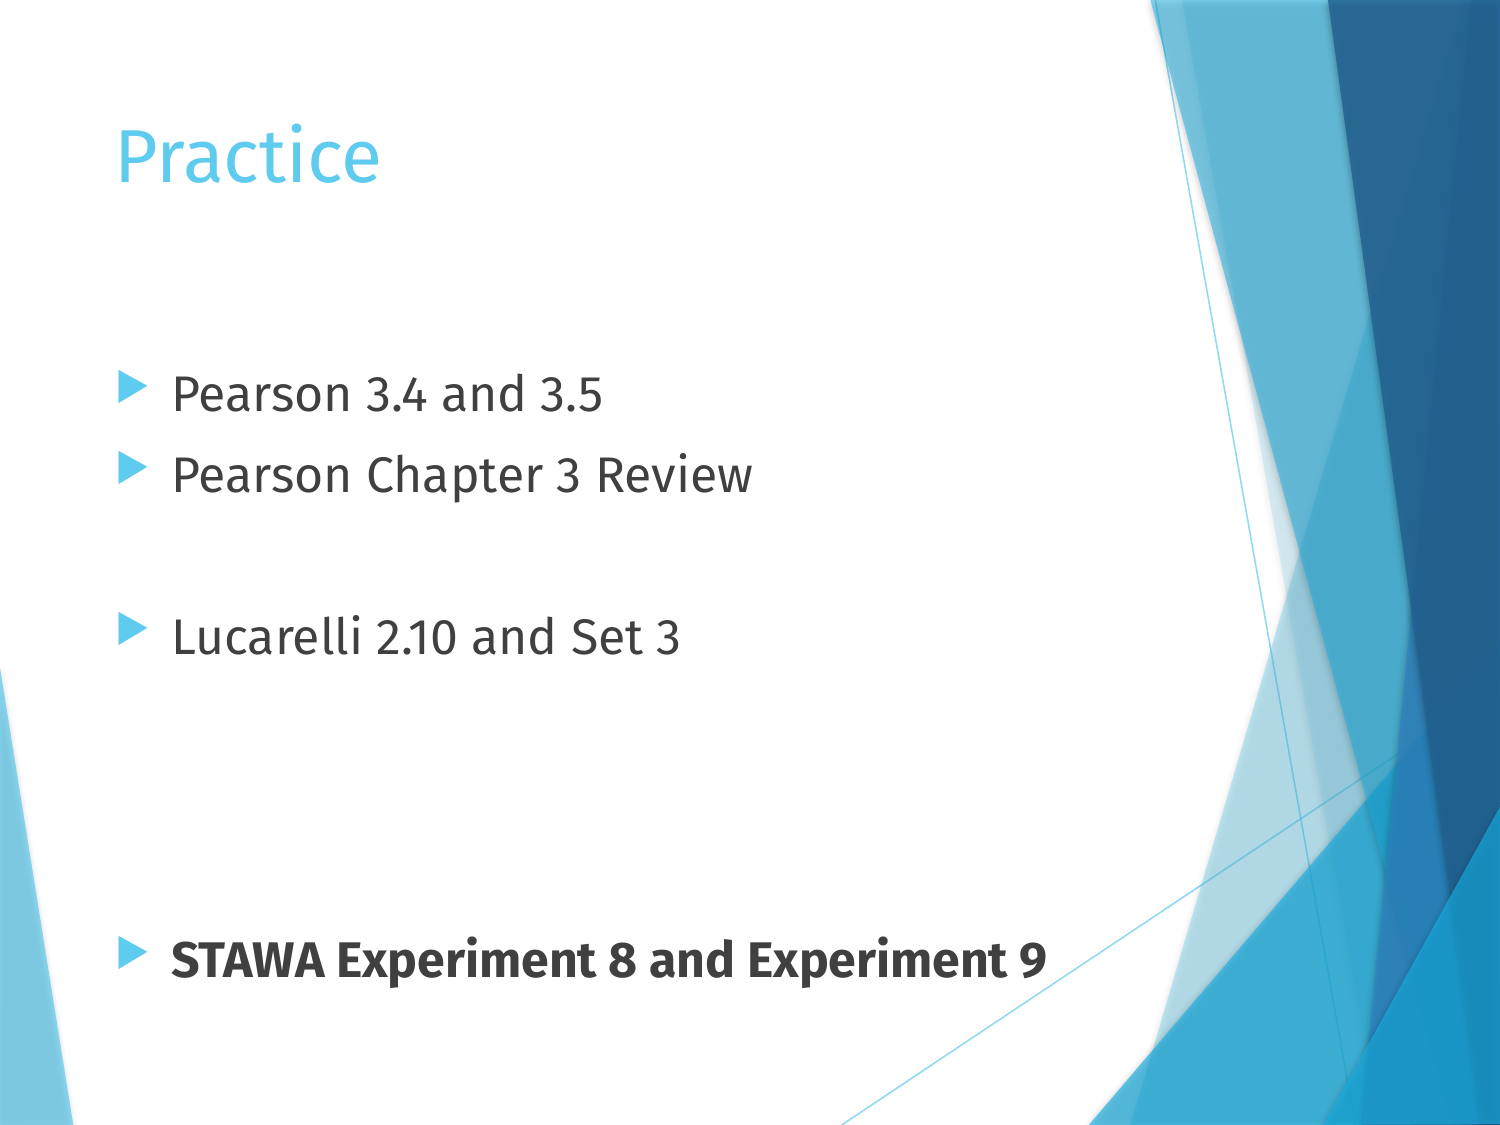

# Practice
Pearson 3.4 and 3.5
Pearson Chapter 3 Review

Lucarelli 2.10 and Set 3

STAWA Experiment 8 and Experiment 9